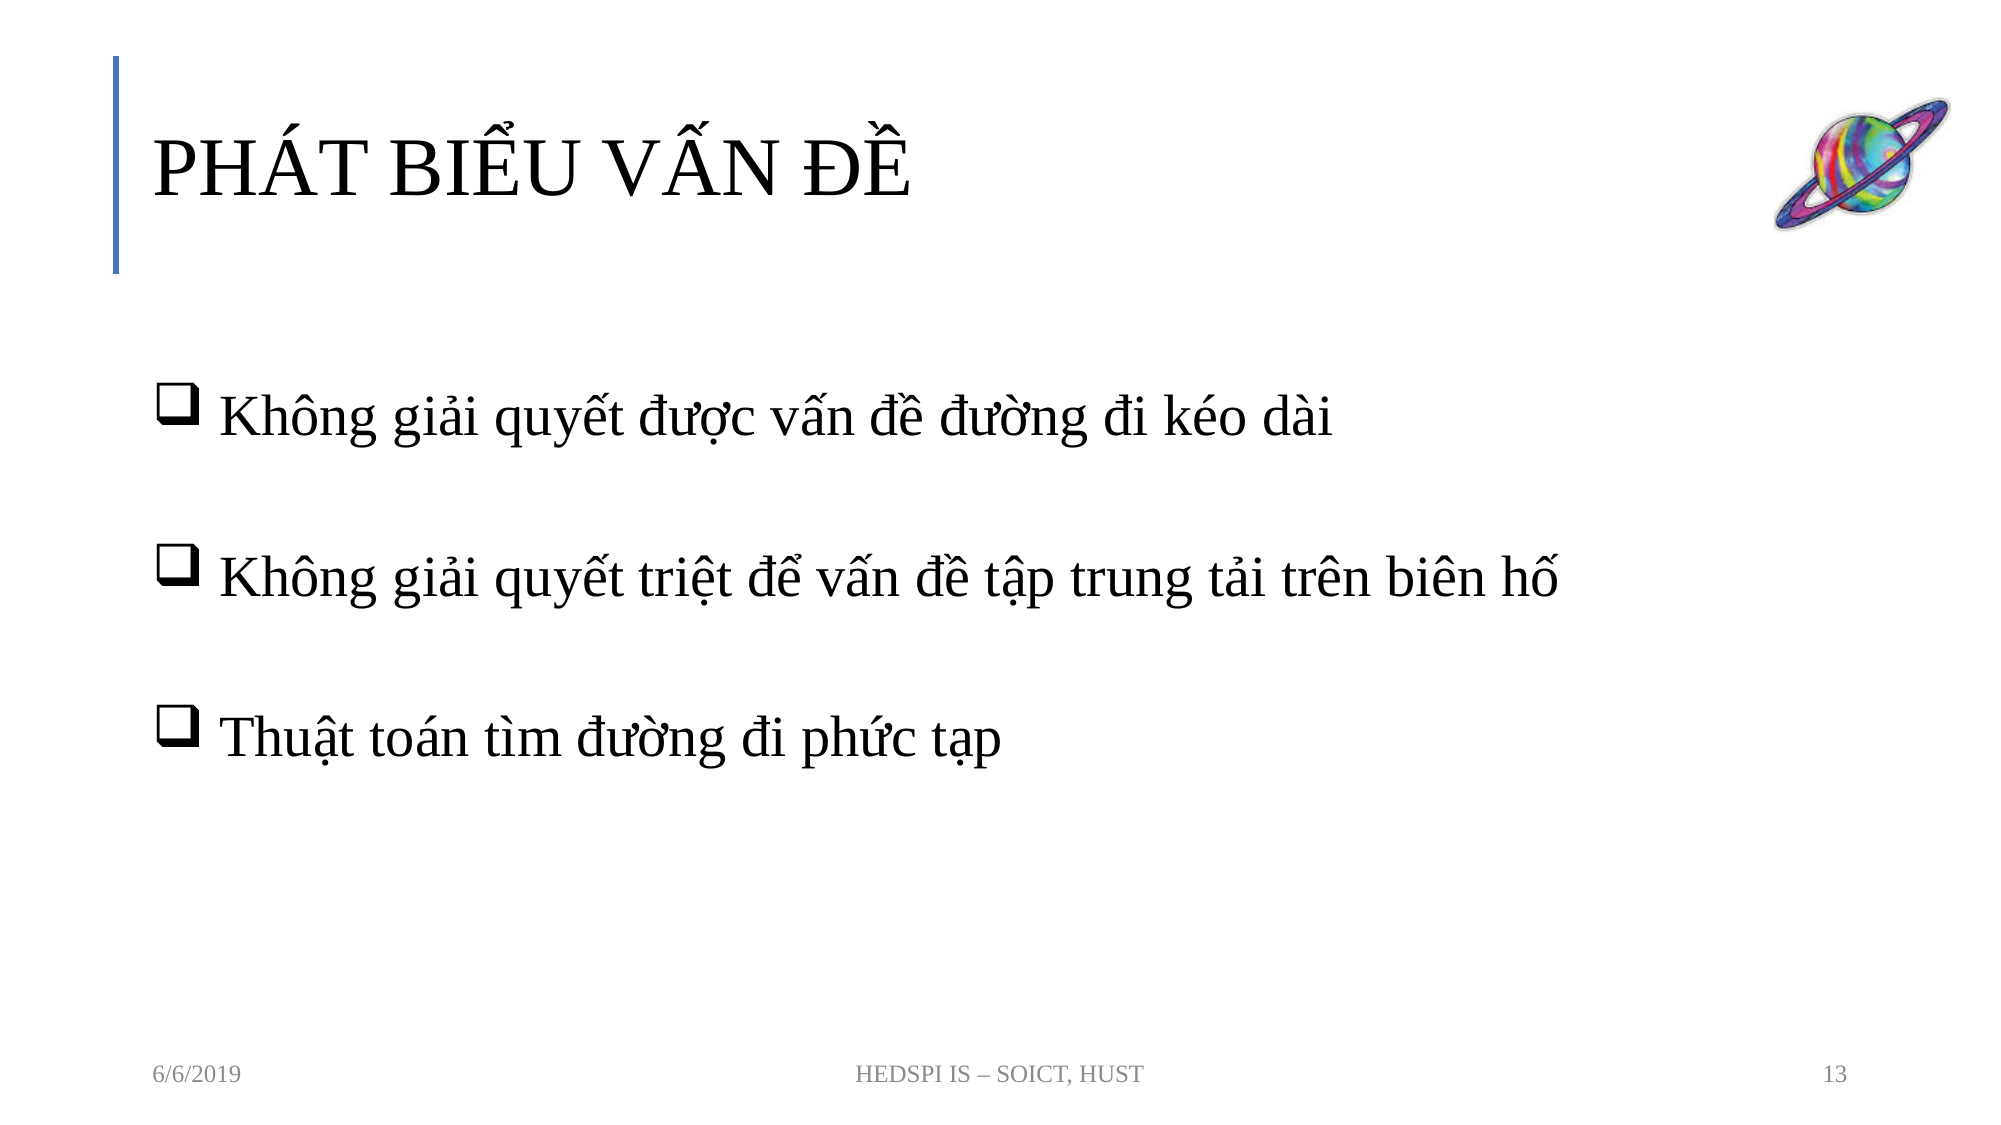

# PHÁT BIỂU VẤN ĐỀ
 Không giải quyết được vấn đề đường đi kéo dài
 Không giải quyết triệt để vấn đề tập trung tải trên biên hố
 Thuật toán tìm đường đi phức tạp
6/6/2019
HEDSPI IS – SOICT, HUST
13